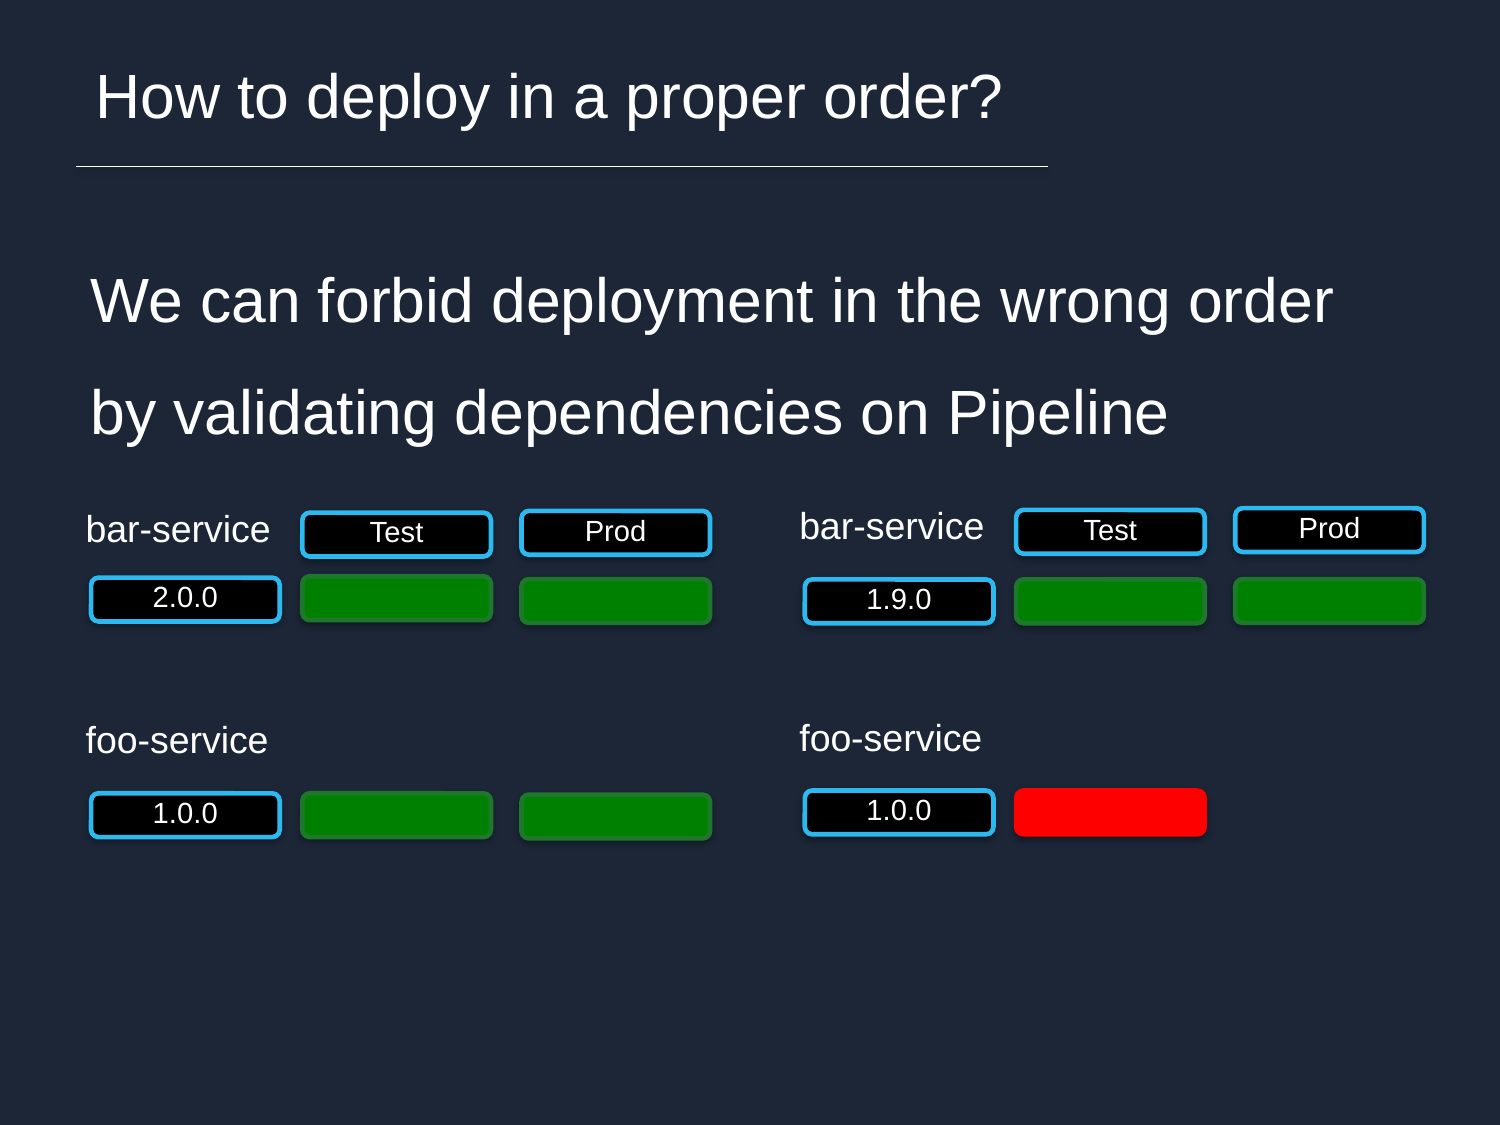

How to deploy in a proper order?
We can forbid deployment in the wrong order by validating dependencies on Pipeline
bar-service
Prod
Test

1.9.0

bar-service
Prod
Test

2.0.0

foo-service
1.0.0
foo-service
1.0.0